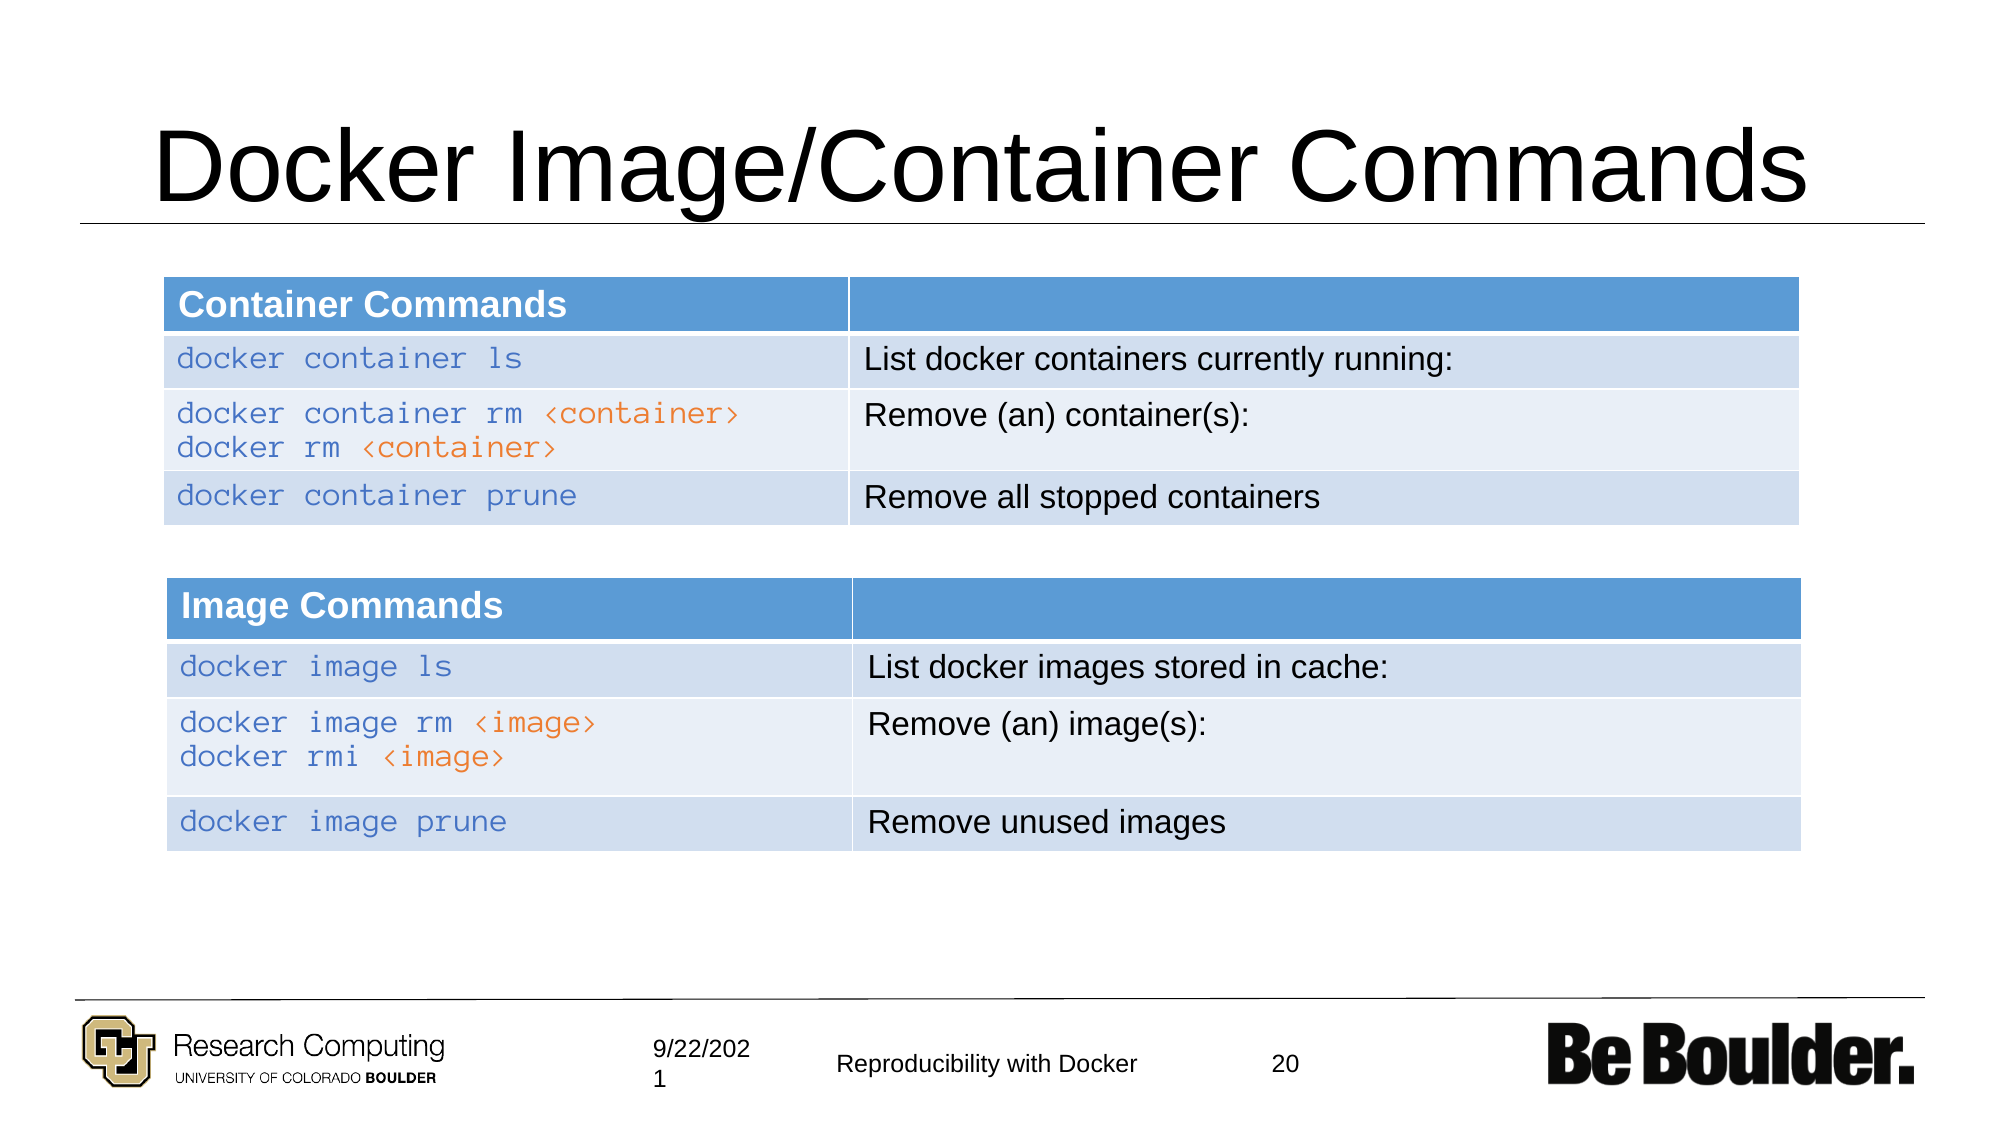

# Docker Image/Container Commands
| Container Commands​ | ​ |
| --- | --- |
| docker container ls ​ | List docker containers currently running:​ |
| docker container rm <container>​ docker rm <container> ​ | Remove (an) container(s):​ |
| docker container prune​ | Remove all stopped containers​ |
| Image Commands​ | ​ |
| --- | --- |
| docker image ls ​ | List docker images stored in cache:​ |
| docker image rm <image>​ docker rmi <image> ​ | Remove (an) image(s):​ |
| docker image prune​ | Remove unused images​ |
9/22/2021
20
Reproducibility with Docker